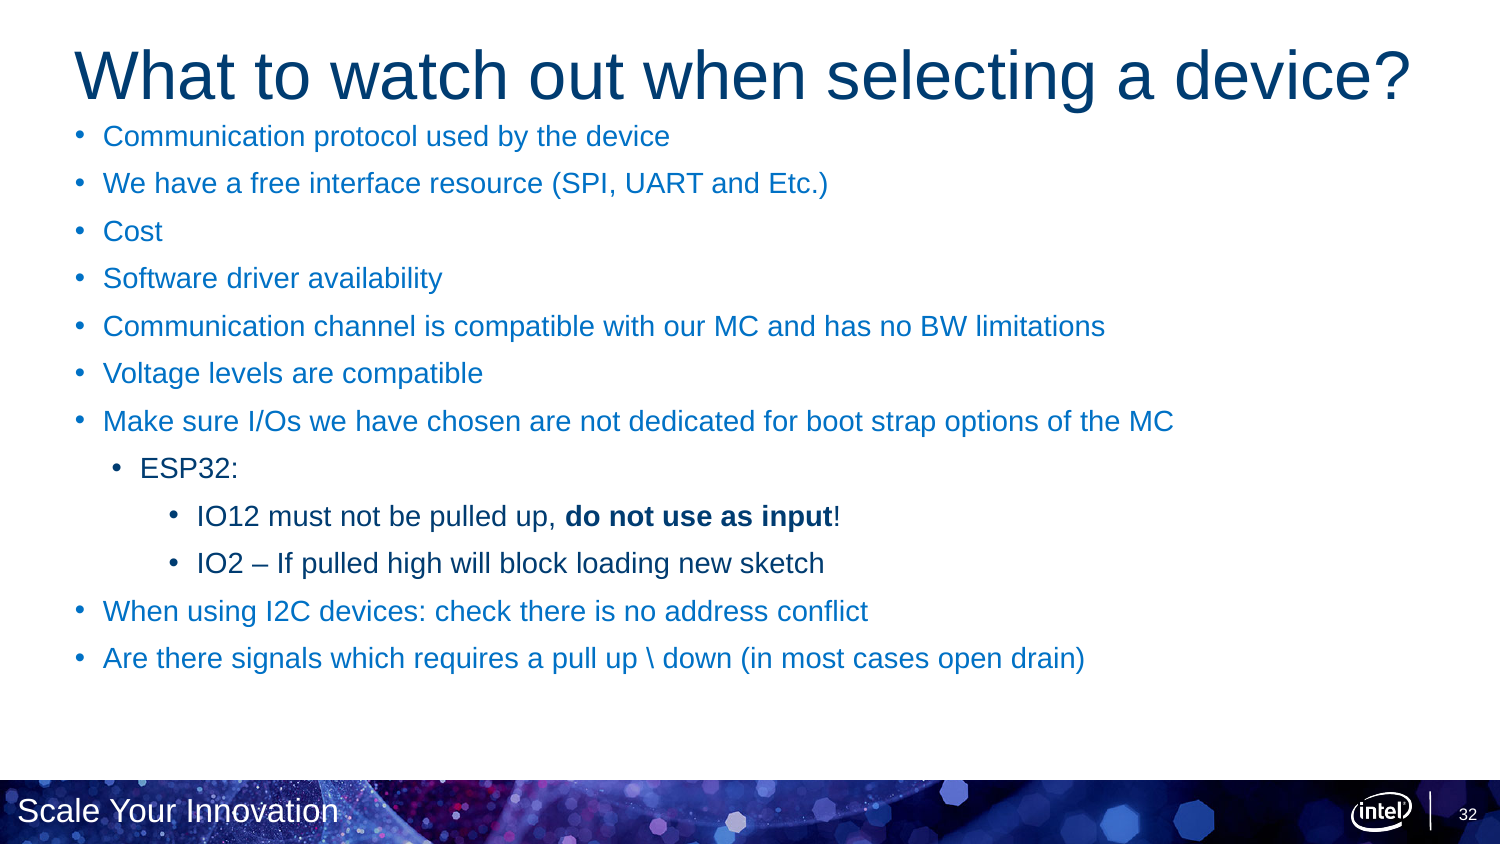

# What to watch out when selecting a device?
Communication protocol used by the device
We have a free interface resource (SPI, UART and Etc.)
Cost
Software driver availability
Communication channel is compatible with our MC and has no BW limitations
Voltage levels are compatible
Make sure I/Os we have chosen are not dedicated for boot strap options of the MC
ESP32:
IO12 must not be pulled up, do not use as input!
IO2 – If pulled high will block loading new sketch
When using I2C devices: check there is no address conflict
Are there signals which requires a pull up \ down (in most cases open drain)

32